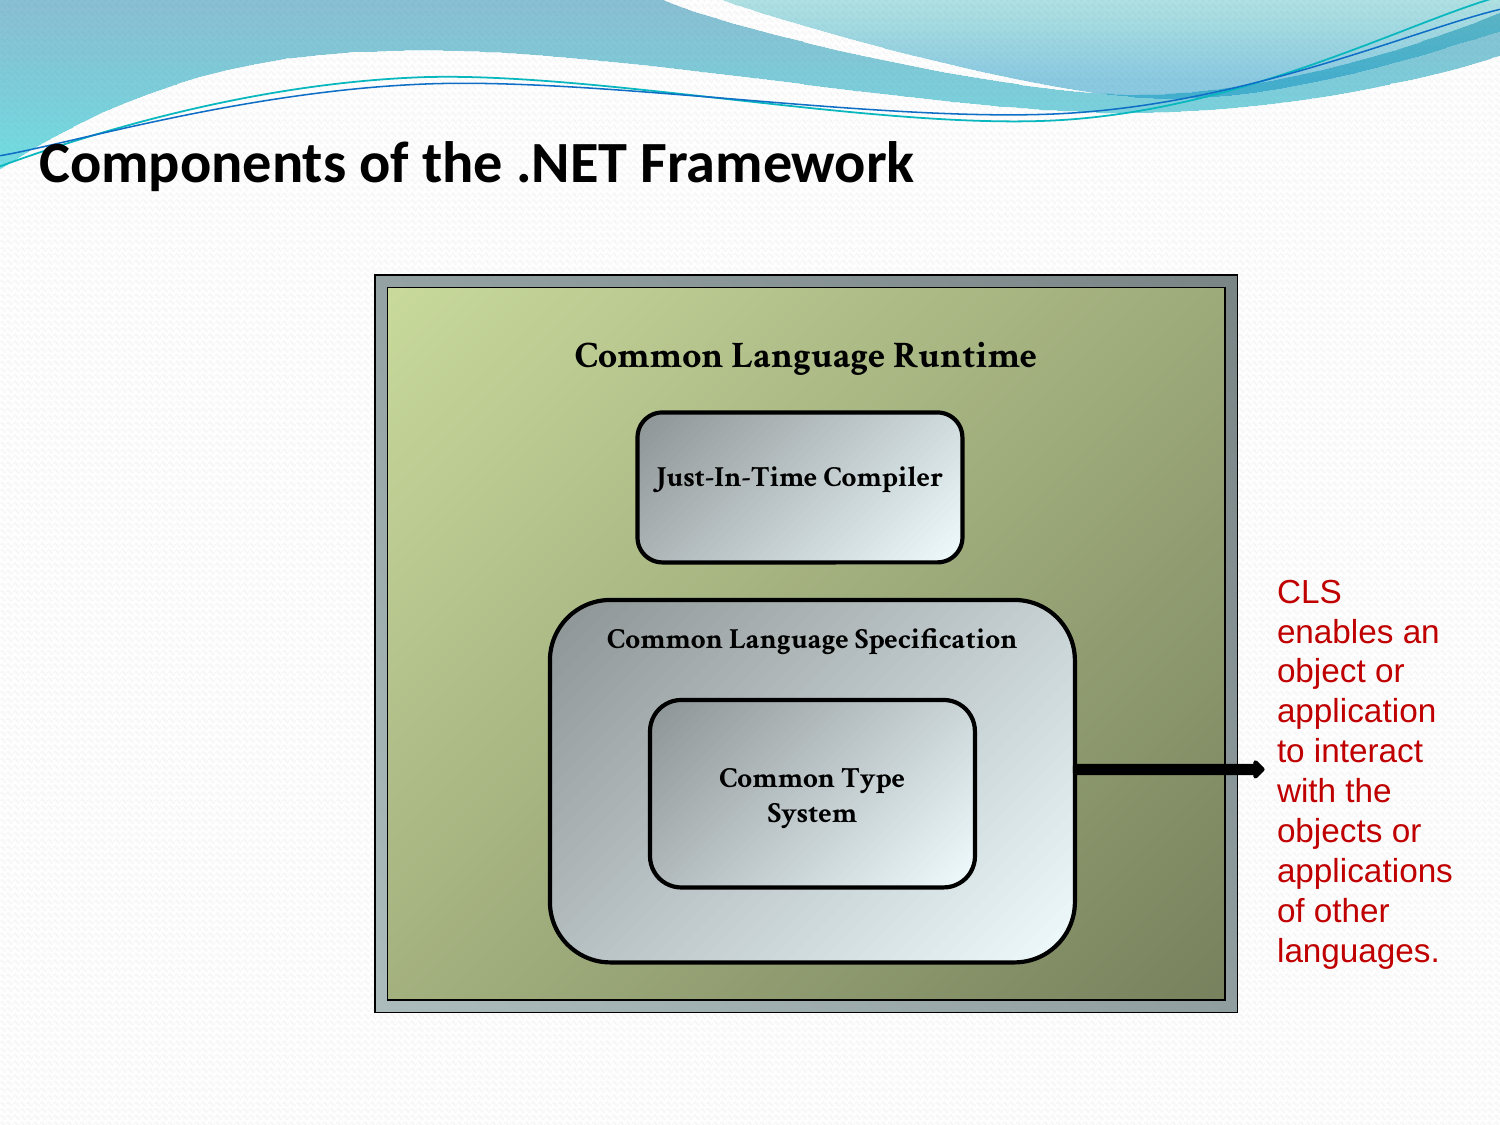

Components of the .NET Framework

Common Language Runtime

Just-In-Time Compiler
CLS enables an object or application to interact with the objects or applications of other languages.

Common Language Specification
Common Type System